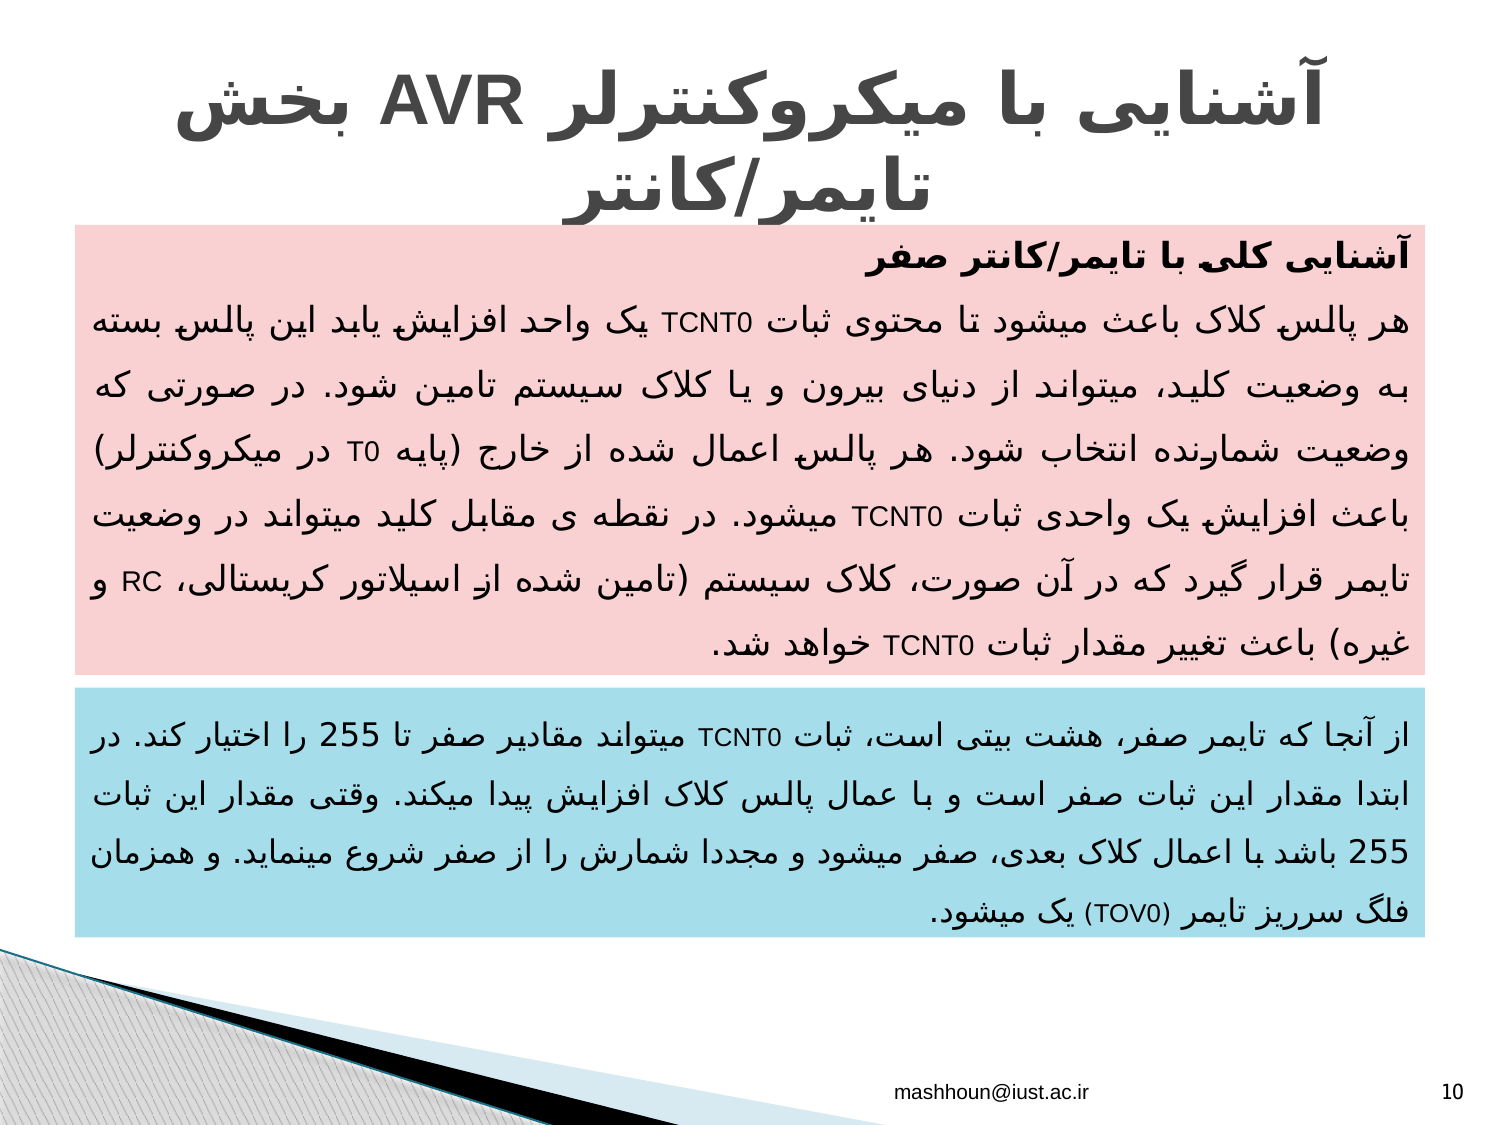

# آشنایی با میکروکنترلر AVR بخش تایمر/کانتر
آشنایی کلی با تایمر/کانتر صفر
هر پالس کلاک باعث میشود تا محتوی ثبات TCNT0 یک واحد افزایش یابد این پالس بسته به وضعیت کلید، میتواند از دنیای بیرون و یا کلاک سیستم تامین شود. در صورتی که وضعیت شمارنده انتخاب شود. هر پالس اعمال شده از خارج (پایه T0 در میکروکنترلر) باعث افزایش یک واحدی ثبات TCNT0 میشود. در نقطه ی مقابل کلید میتواند در وضعیت تایمر قرار گیرد که در آن صورت، کلاک سیستم (تامین شده از اسیلاتور کریستالی، RC و غیره) باعث تغییر مقدار ثبات TCNT0 خواهد شد.

از آنجا که تایمر صفر، هشت بیتی است، ثبات TCNT0 میتواند مقادیر صفر تا 255 را اختیار کند. در ابتدا مقدار این ثبات صفر است و با عمال پالس کلاک افزایش پیدا میکند. وقتی مقدار این ثبات 255 باشد با اعمال کلاک بعدی، صفر میشود و مجددا شمارش را از صفر شروع مینماید. و همزمان فلگ سرریز تایمر (TOV0) یک میشود.

mashhoun@iust.ac.ir
10